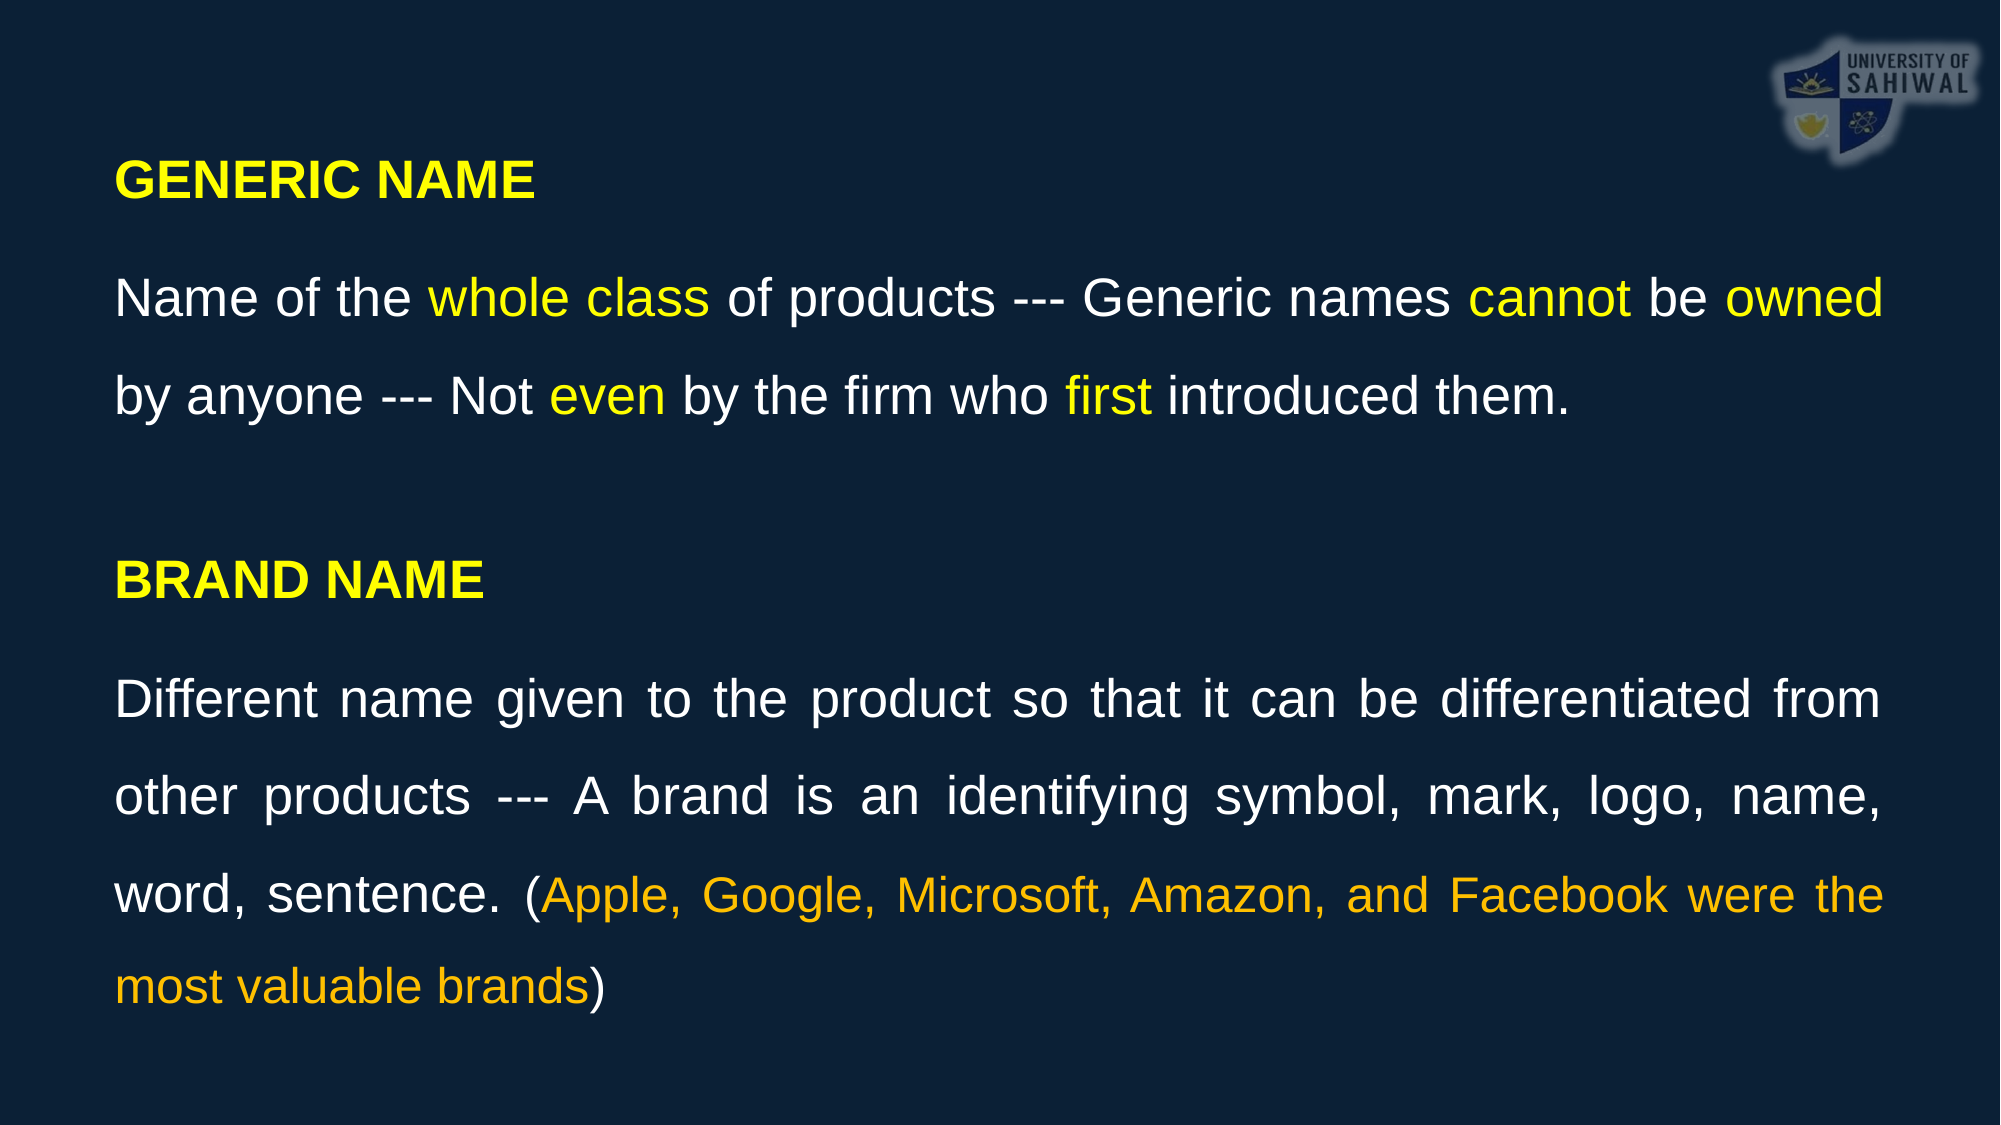

GENERIC NAME
Name of the whole class of products --- Generic names cannot be owned by anyone --- Not even by the firm who first introduced them.

BRAND NAME
Different name given to the product so that it can be differentiated from other products --- A brand is an identifying symbol, mark, logo, name, word, sentence. (Apple, Google, Microsoft, Amazon, and Facebook were the most valuable brands)